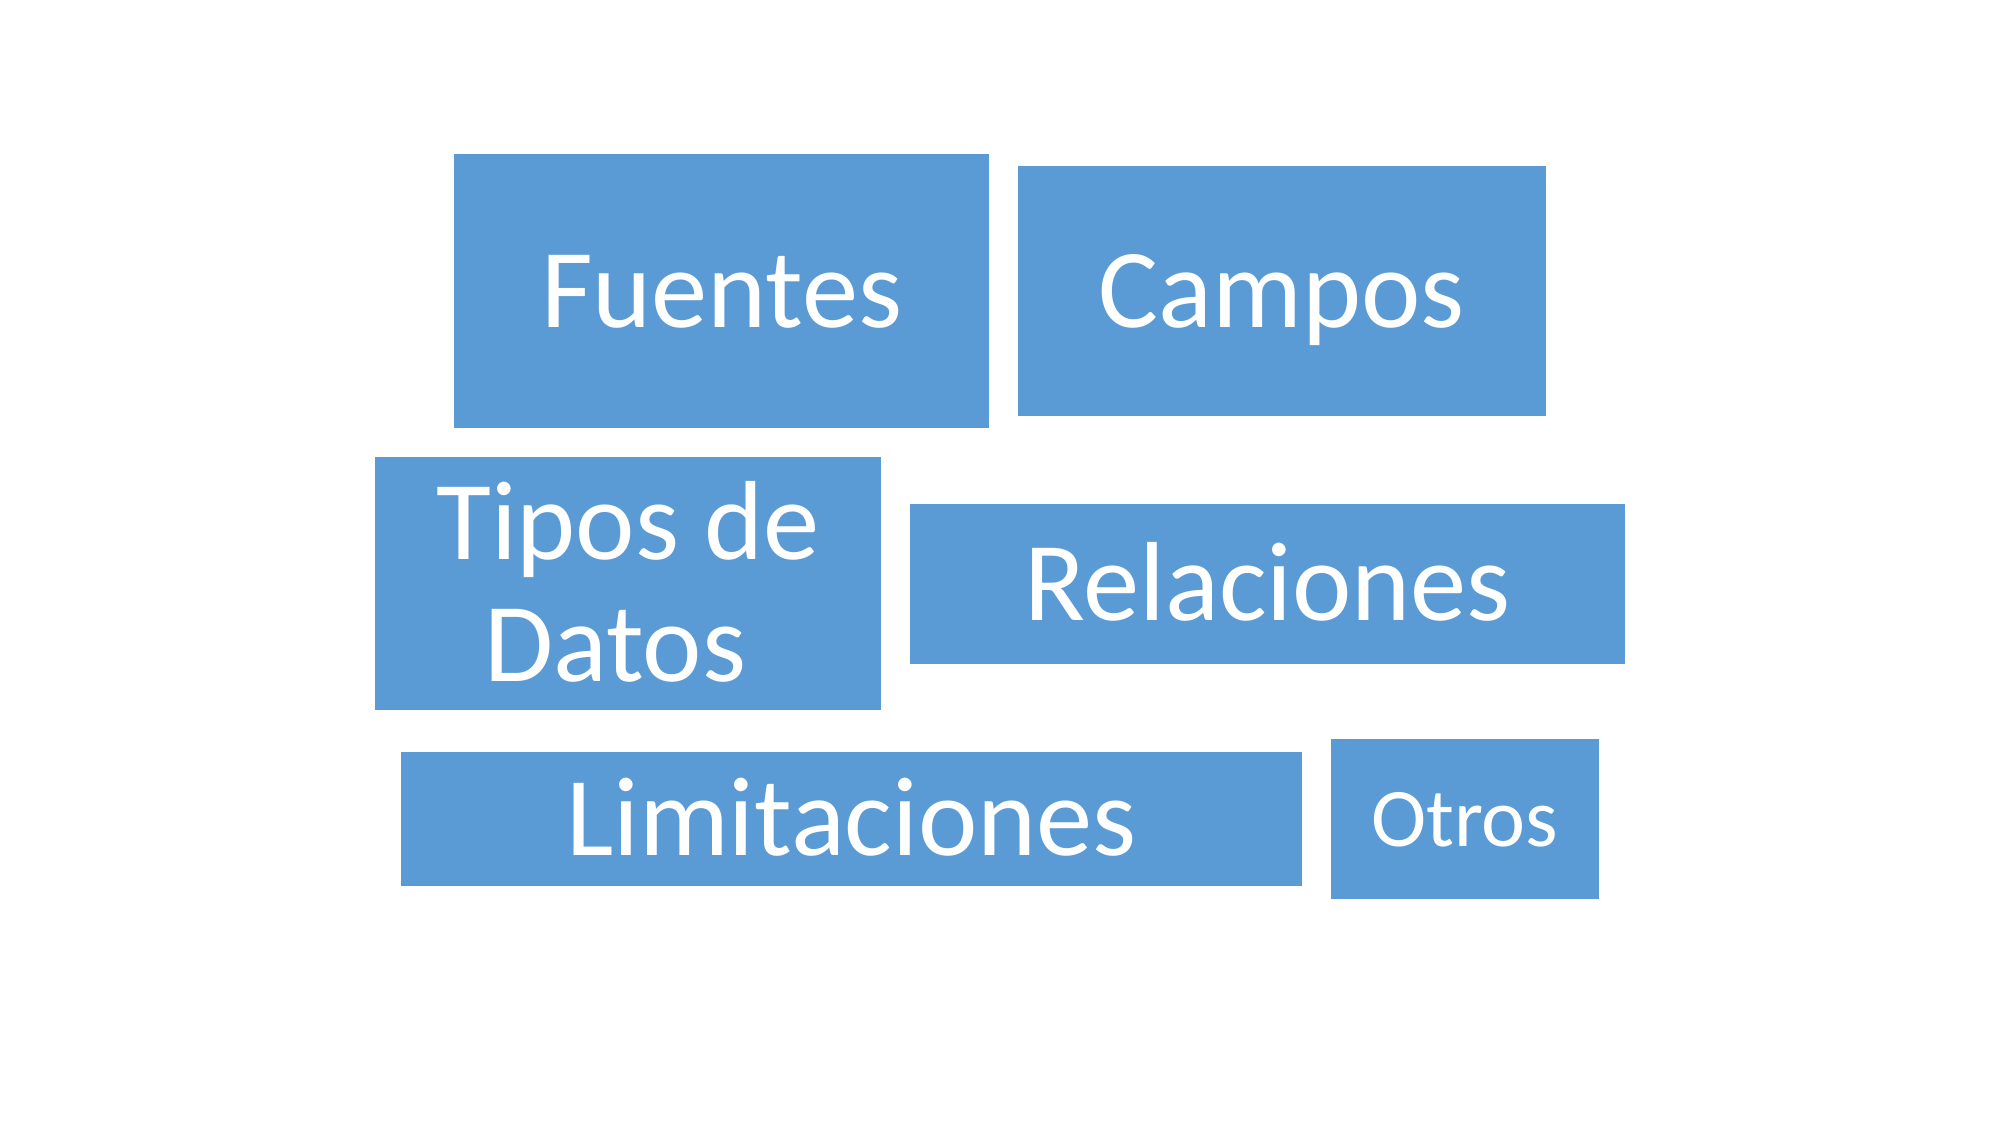

Fuentes
Campos
Tipos de Datos
Relaciones
Limitaciones
Otros